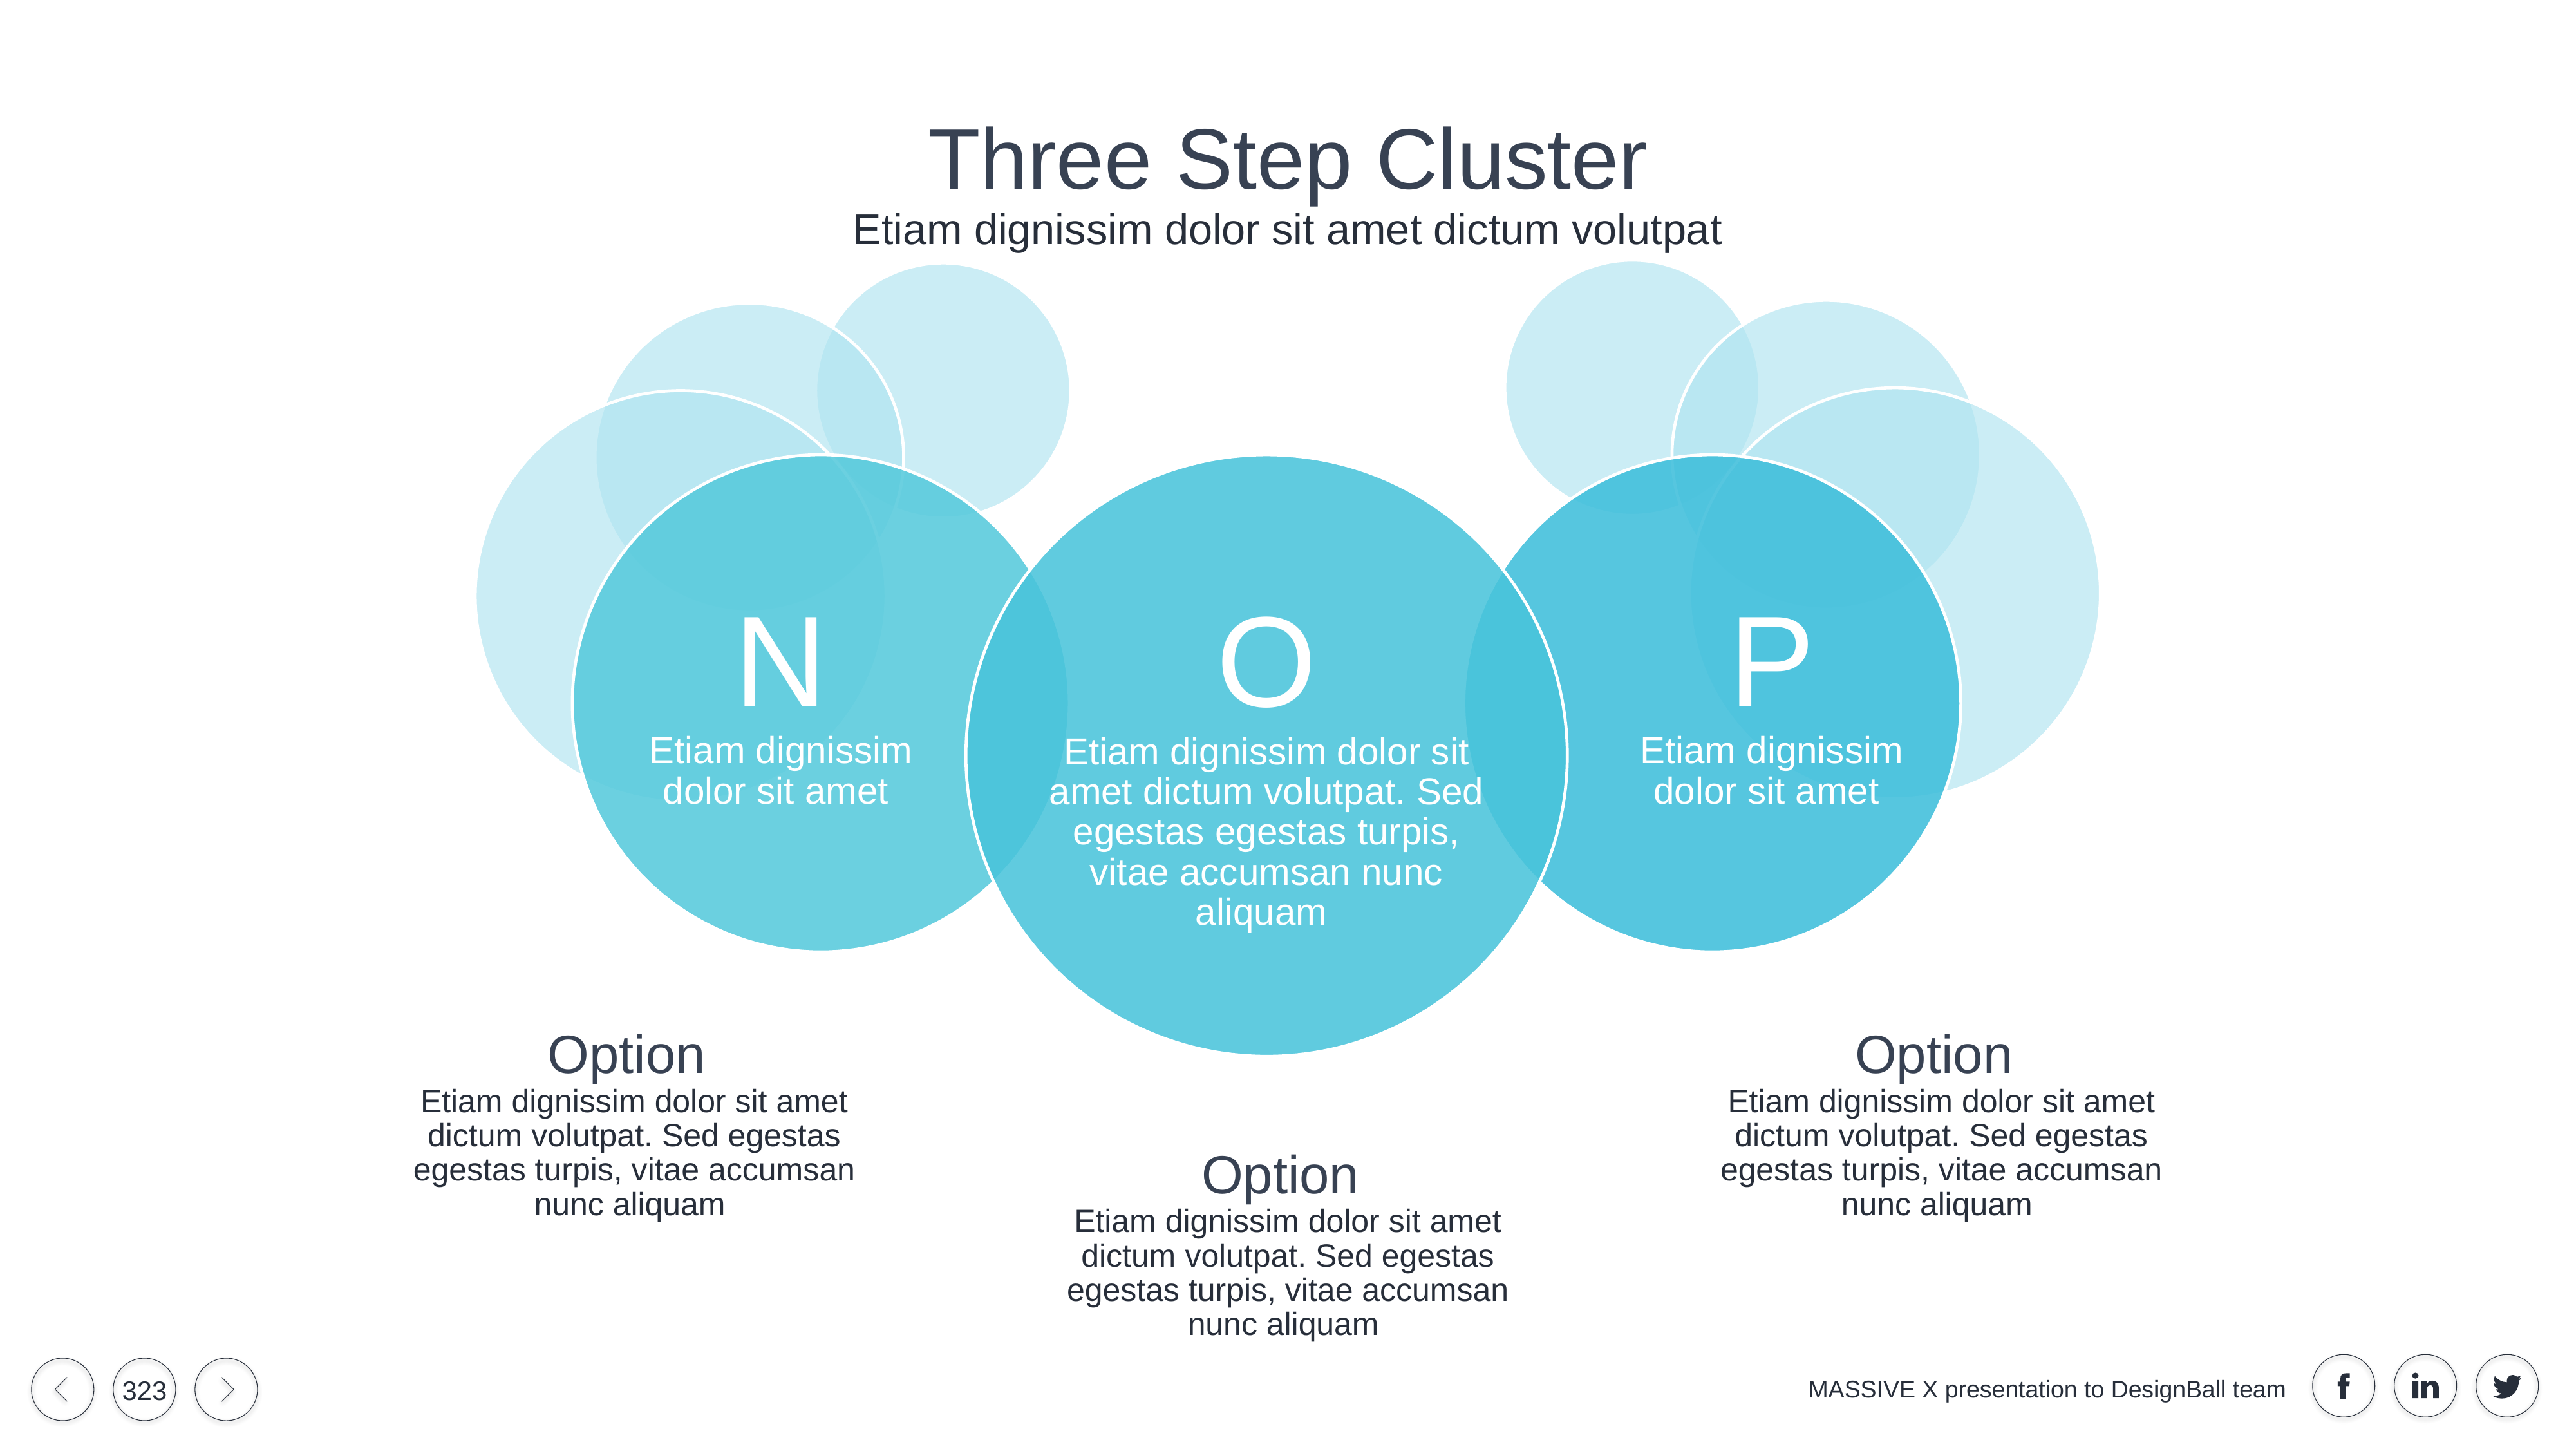

Three Step Cluster
Etiam dignissim dolor sit amet dictum volutpat

N
Etiam dignissim dolor sit amet

P
Etiam dignissim dolor sit amet

O
Etiam dignissim dolor sit amet dictum volutpat. Sed egestas egestas turpis, vitae accumsan nunc aliquam
Option
Etiam dignissim dolor sit amet dictum volutpat. Sed egestas egestas turpis, vitae accumsan nunc aliquam
Option
Etiam dignissim dolor sit amet dictum volutpat. Sed egestas egestas turpis, vitae accumsan nunc aliquam
Option
Etiam dignissim dolor sit amet dictum volutpat. Sed egestas egestas turpis, vitae accumsan nunc aliquam